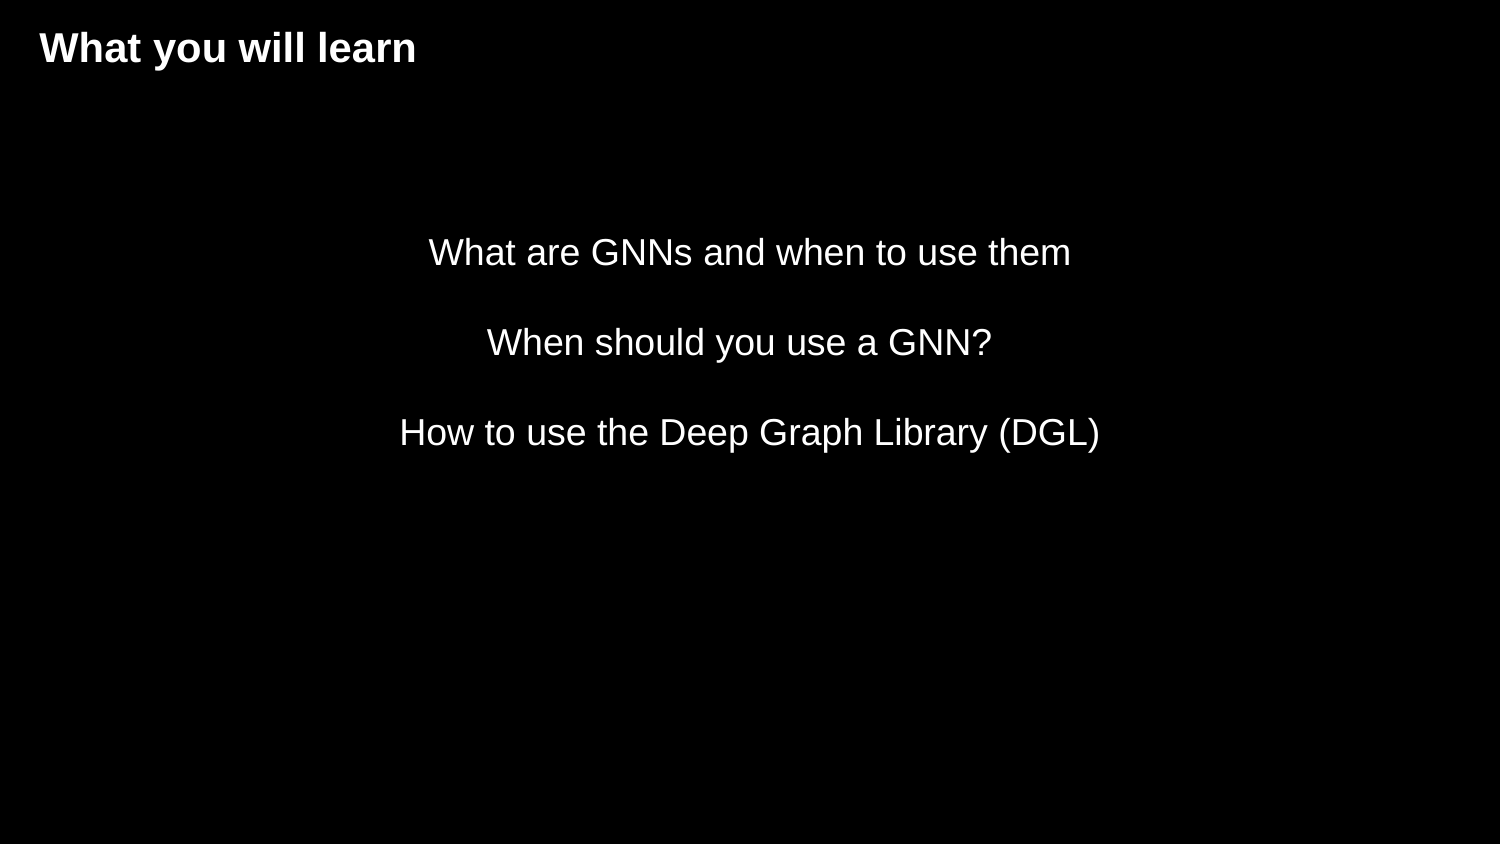

# What you will learn
What are GNNs and when to use them

When should you use a GNN?

How to use the Deep Graph Library (DGL)